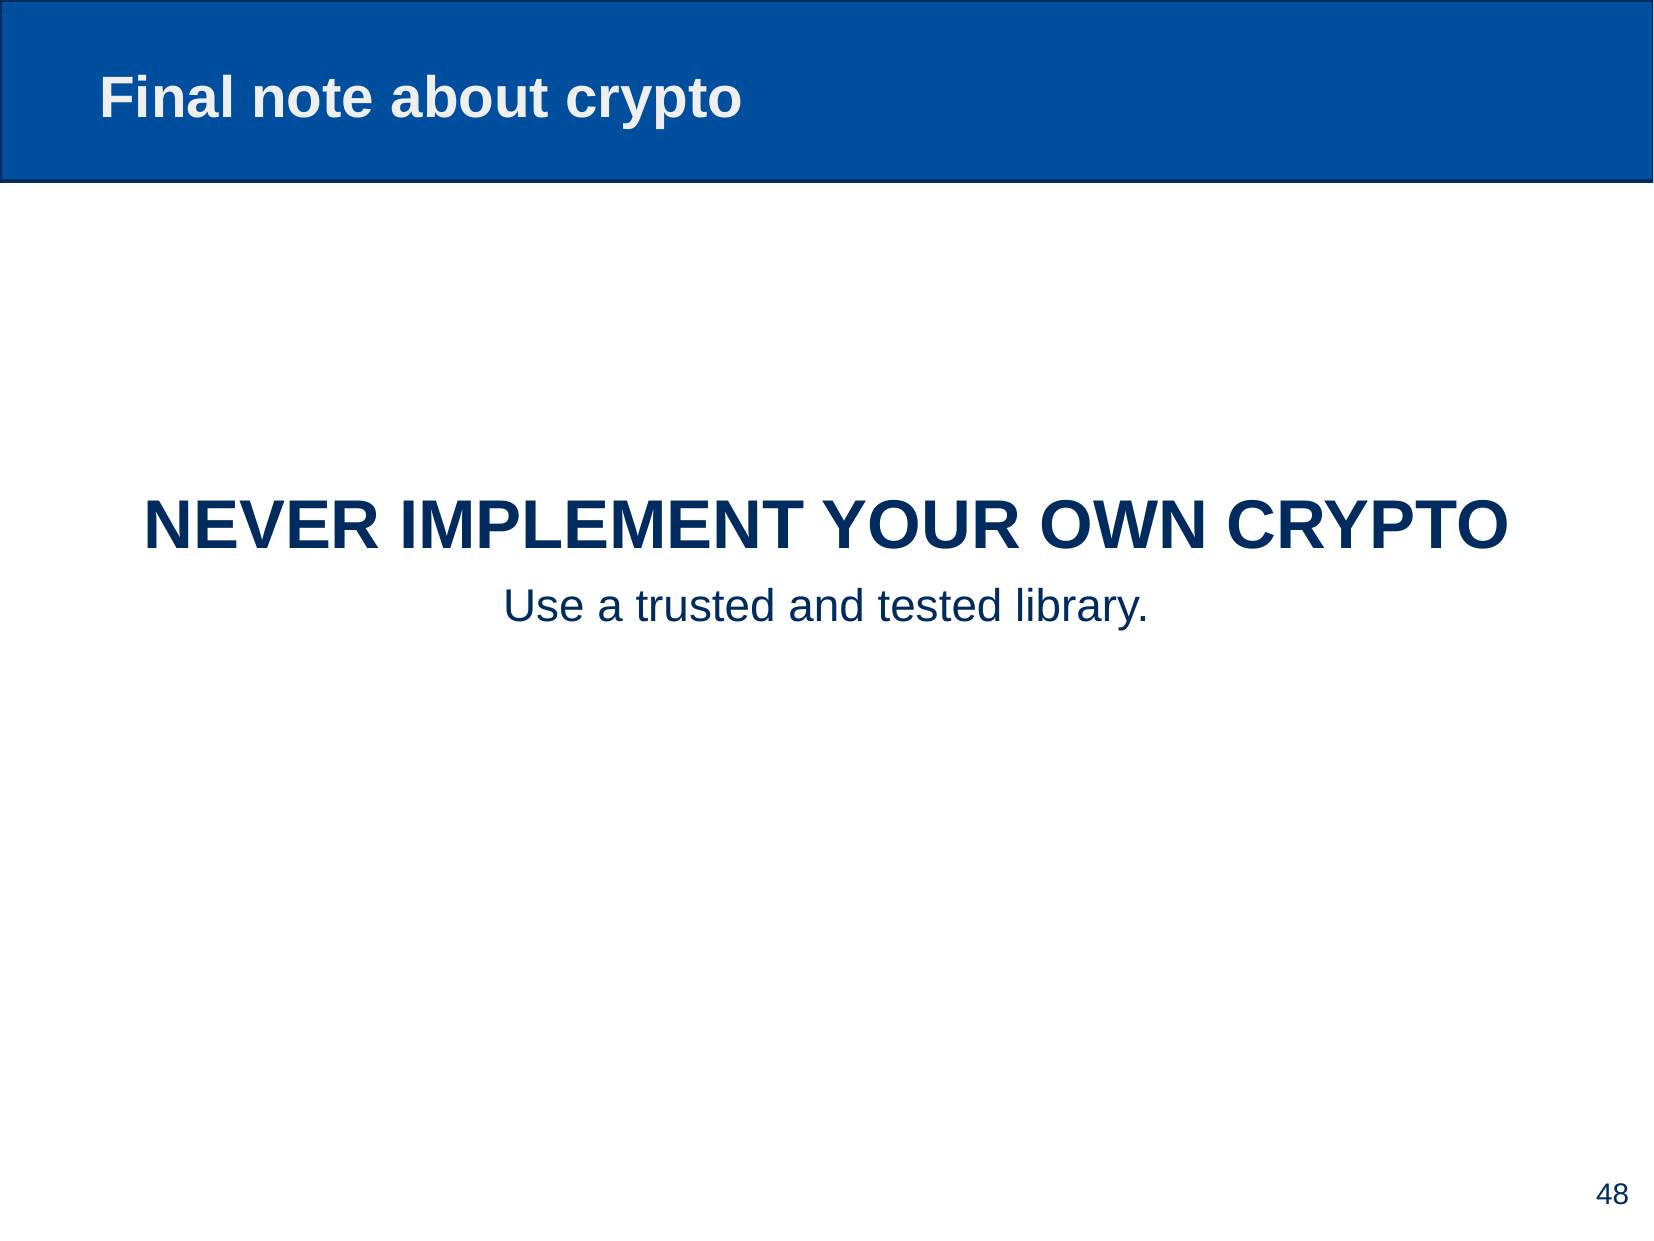

# Final note about crypto
NEVER IMPLEMENT YOUR OWN CRYPTO
Use a trusted and tested library.
48